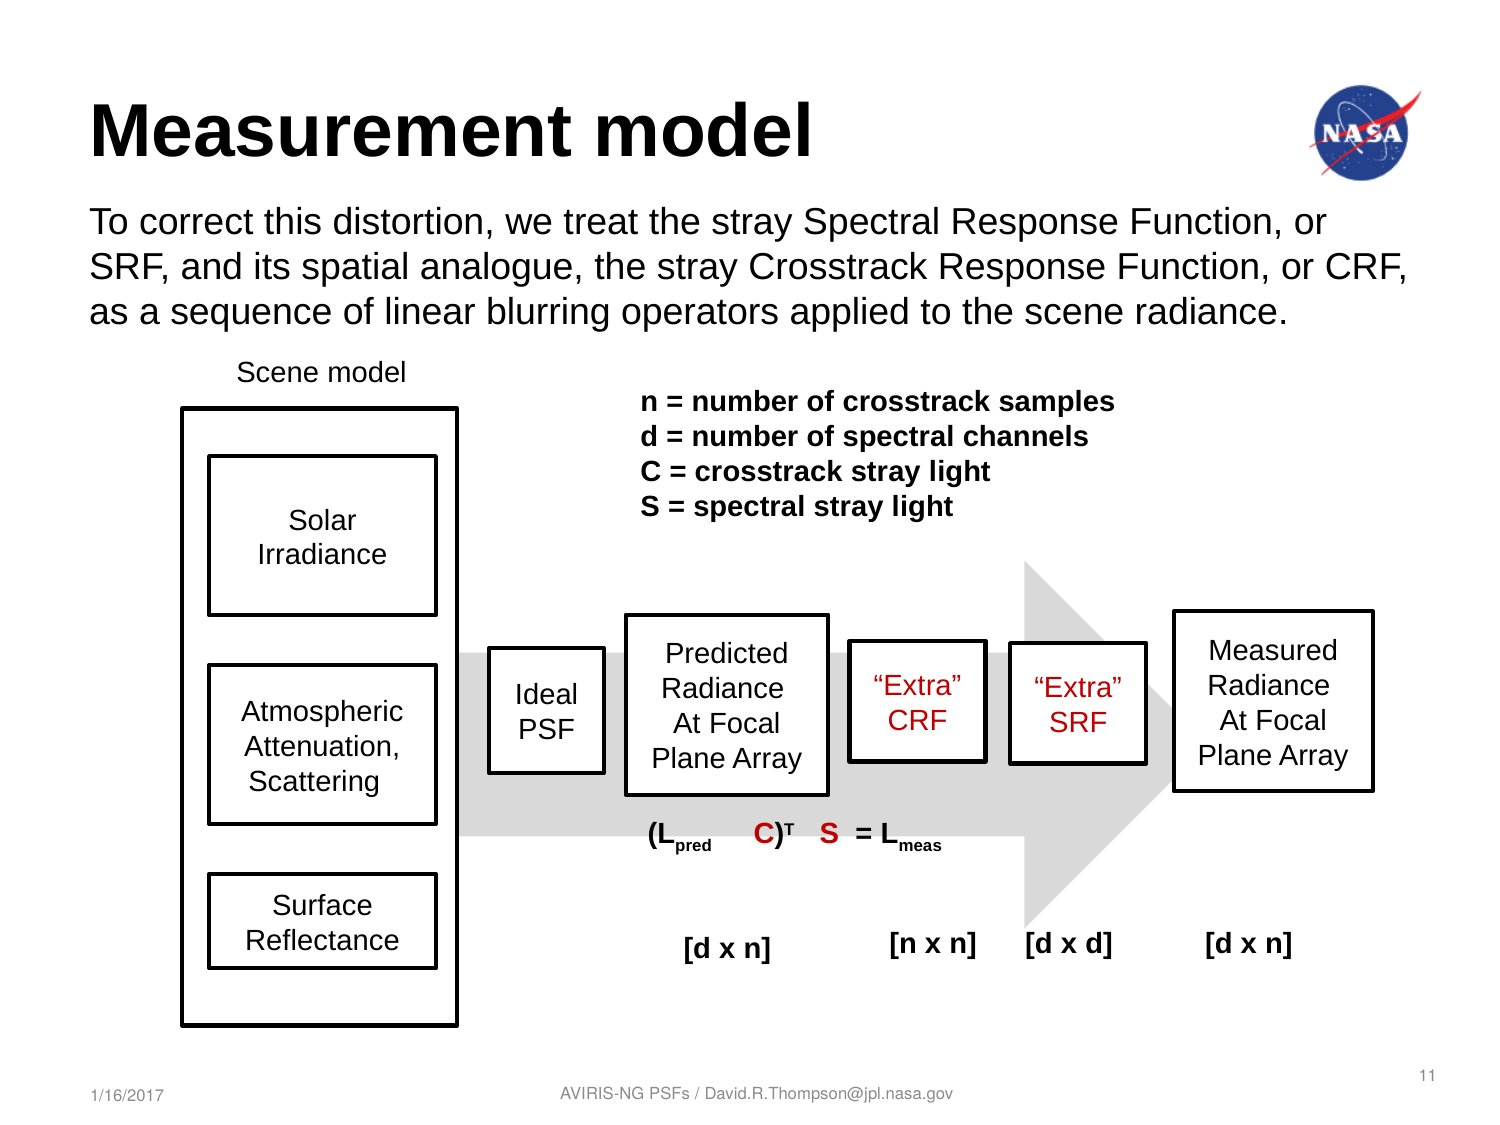

# Measurement model
To correct this distortion, we treat the stray Spectral Response Function, or SRF, and its spatial analogue, the stray Crosstrack Response Function, or CRF, as a sequence of linear blurring operators applied to the scene radiance.
Scene model
n = number of crosstrack samples
d = number of spectral channels
C = crosstrack stray light
S = spectral stray light

Solar Irradiance

Measured Radiance
At Focal Plane Array
Predicted Radiance
At Focal Plane Array
“Extra” CRF
“Extra” SRF
Ideal PSF
Atmospheric Attenuation, Scattering
(Lpred     C)T   S  = Lmeas
Surface Reflectance
[d x d]
[d x n]
[n x n]
[d x n]
11
1/16/2017
AVIRIS-NG PSFs / David.R.Thompson@jpl.nasa.gov